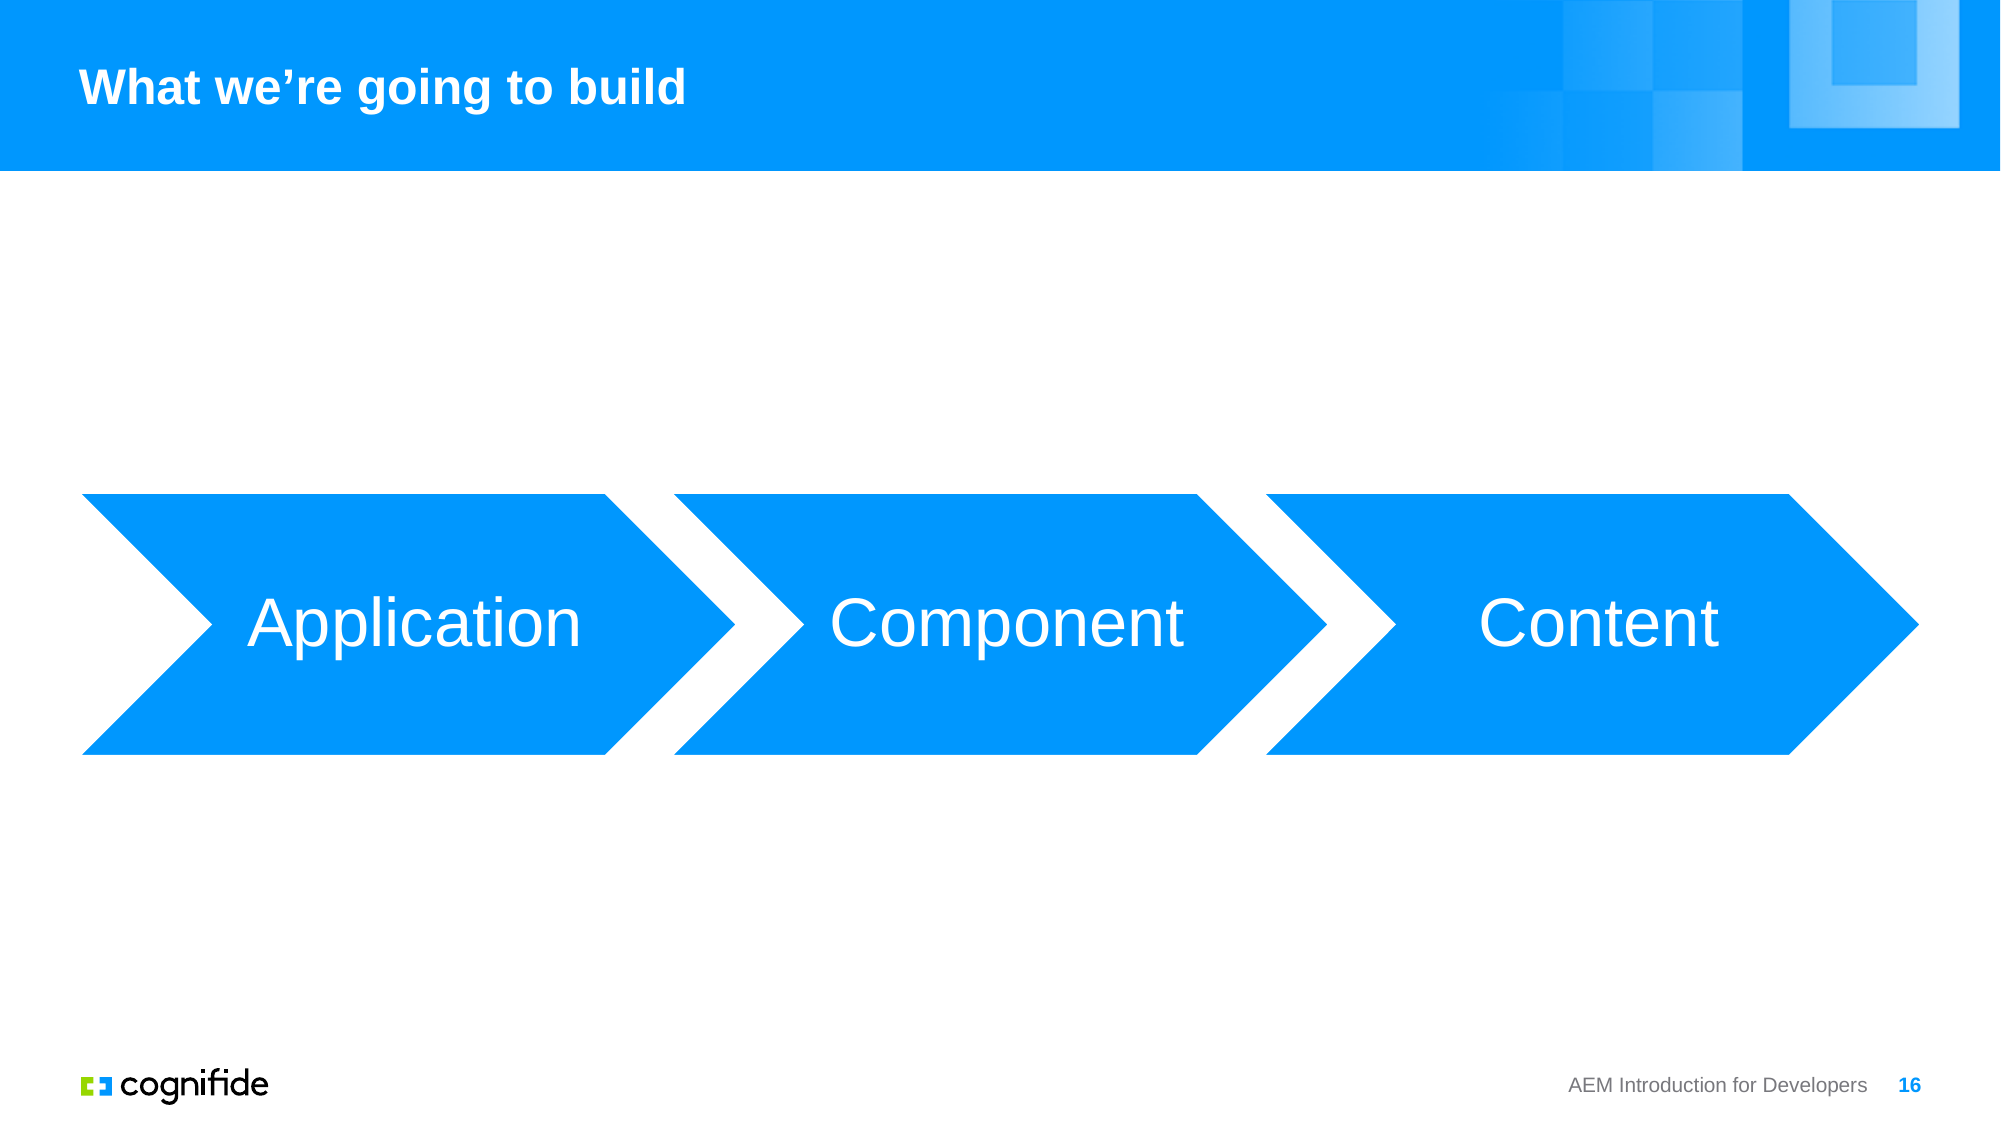

# What we’re going to build
Application
Component
Content
AEM Introduction for Developers
16